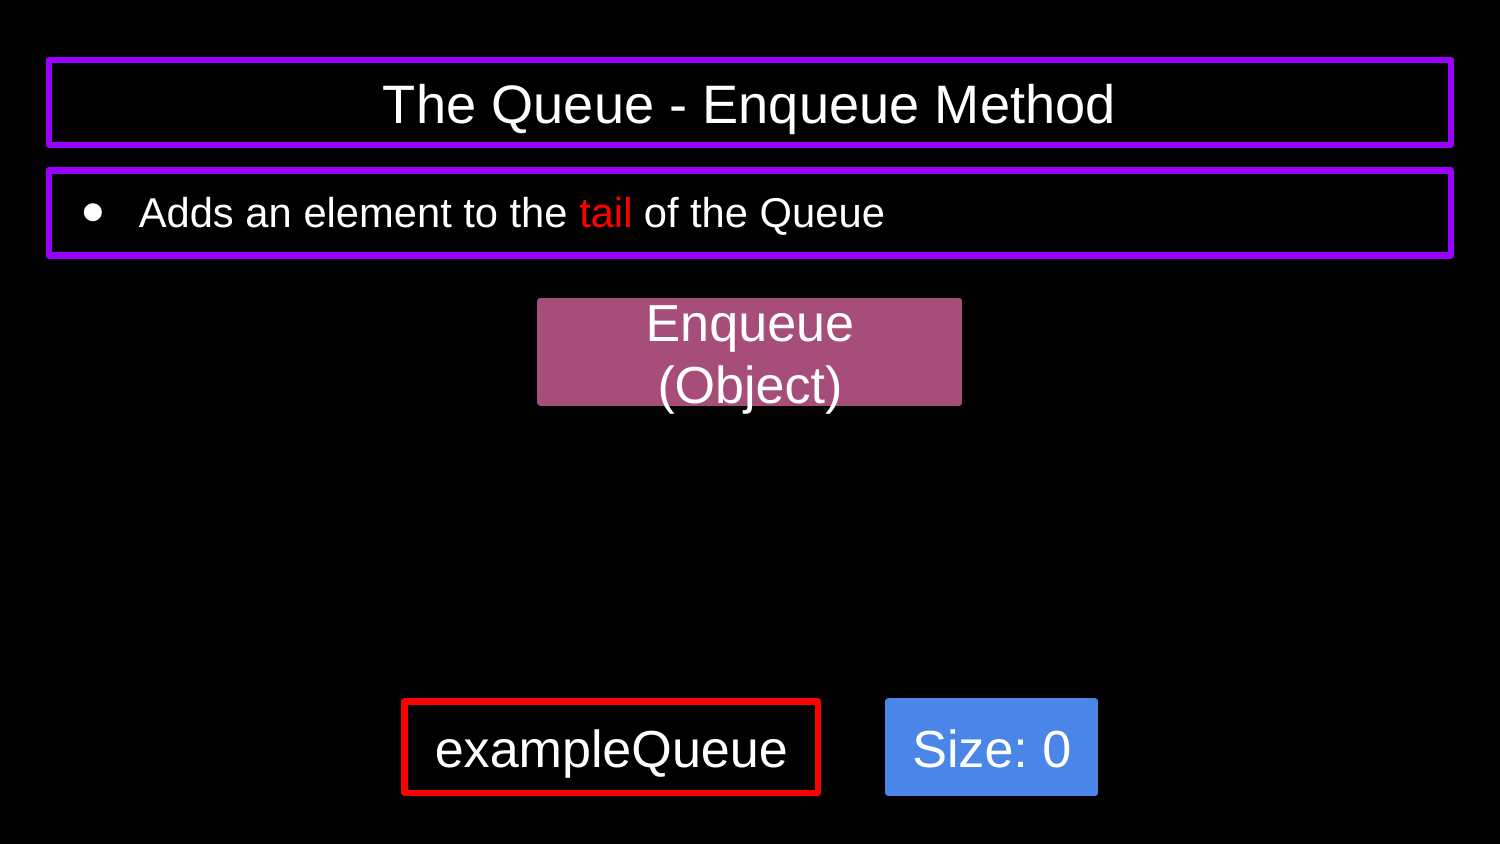

# The Queue - Enqueue Method
Adds an element to the tail of the Queue
Enqueue (Object)
exampleQueue
Size: 0